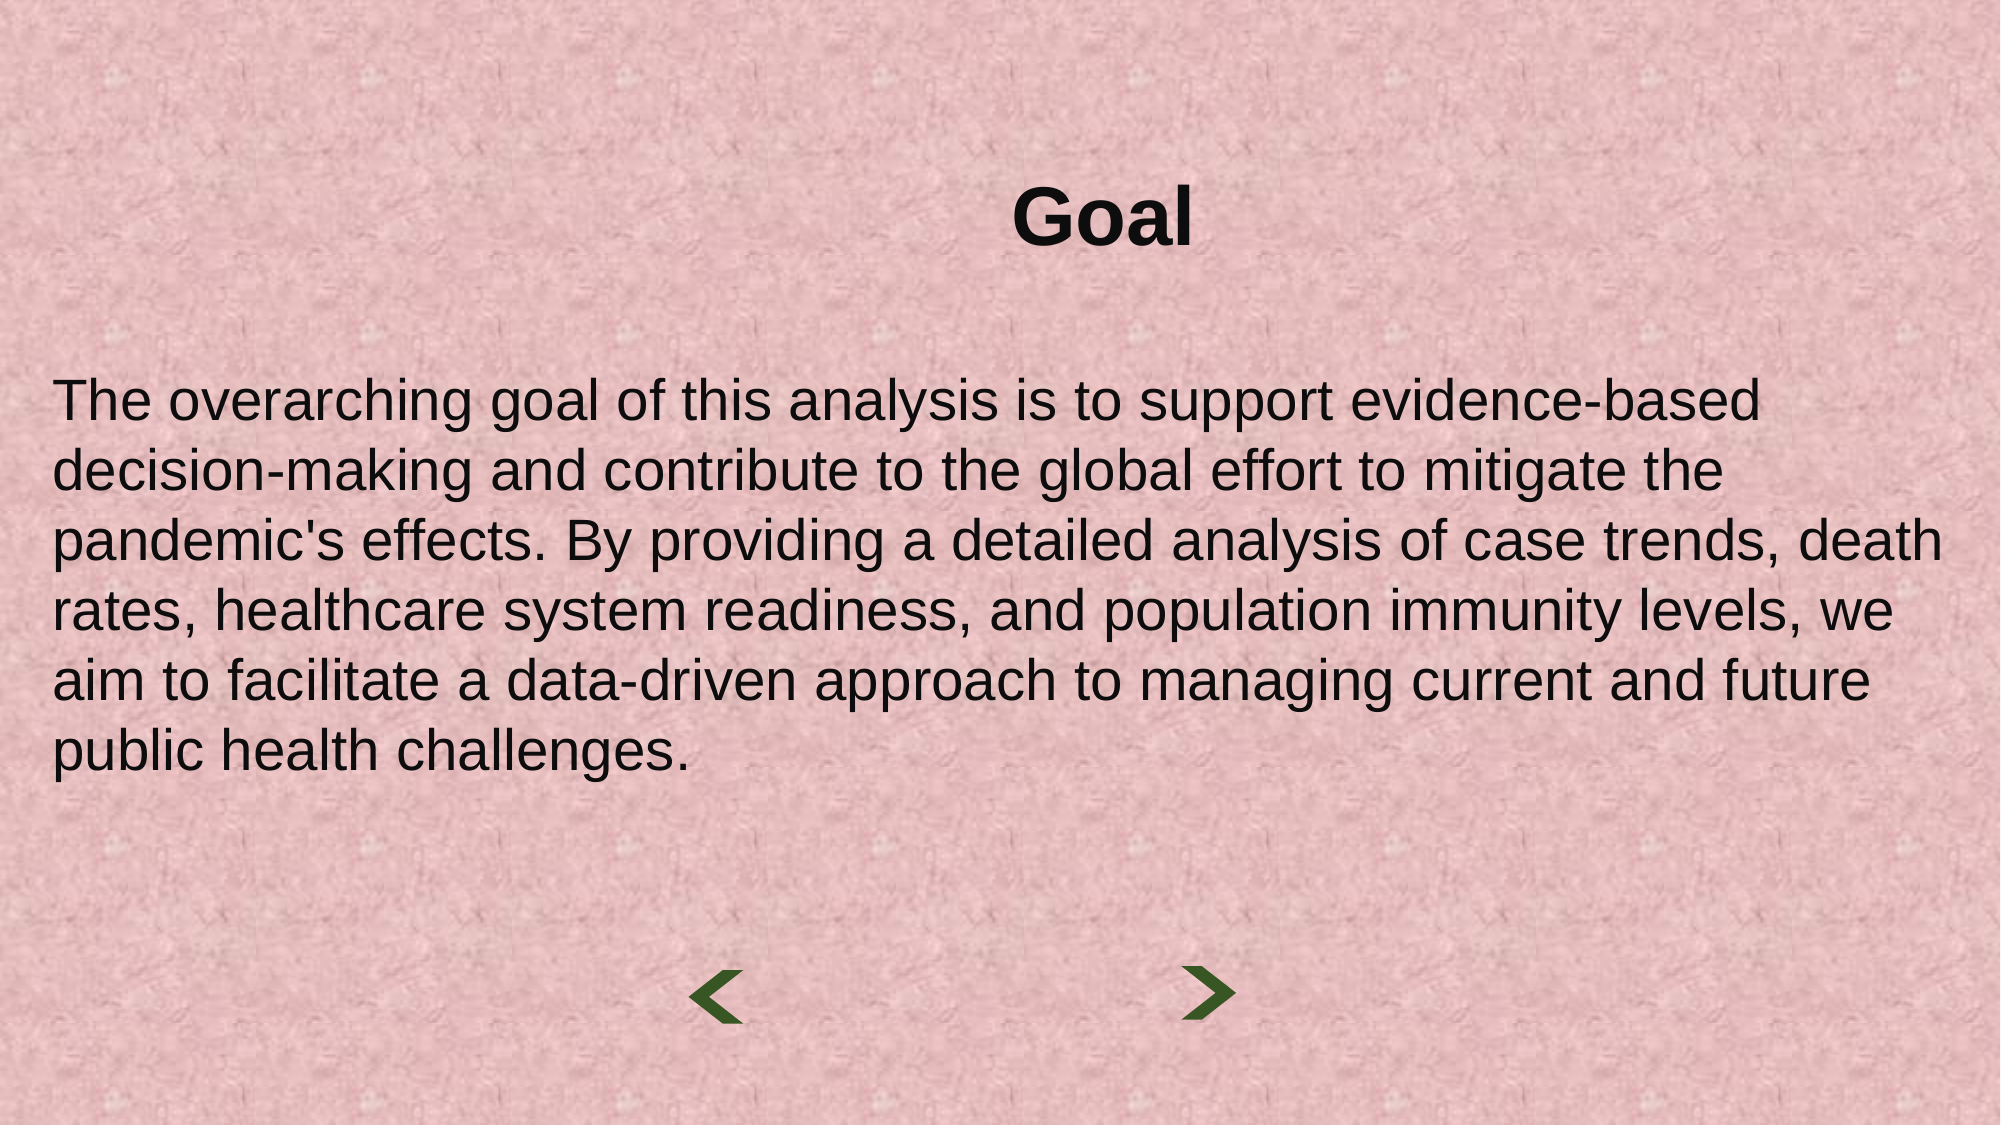

Goal

The overarching goal of this analysis is to support evidence-based decision-making and contribute to the global effort to mitigate the pandemic's effects. By providing a detailed analysis of case trends, death rates, healthcare system readiness, and population immunity levels, we aim to facilitate a data-driven approach to managing current and future public health challenges.